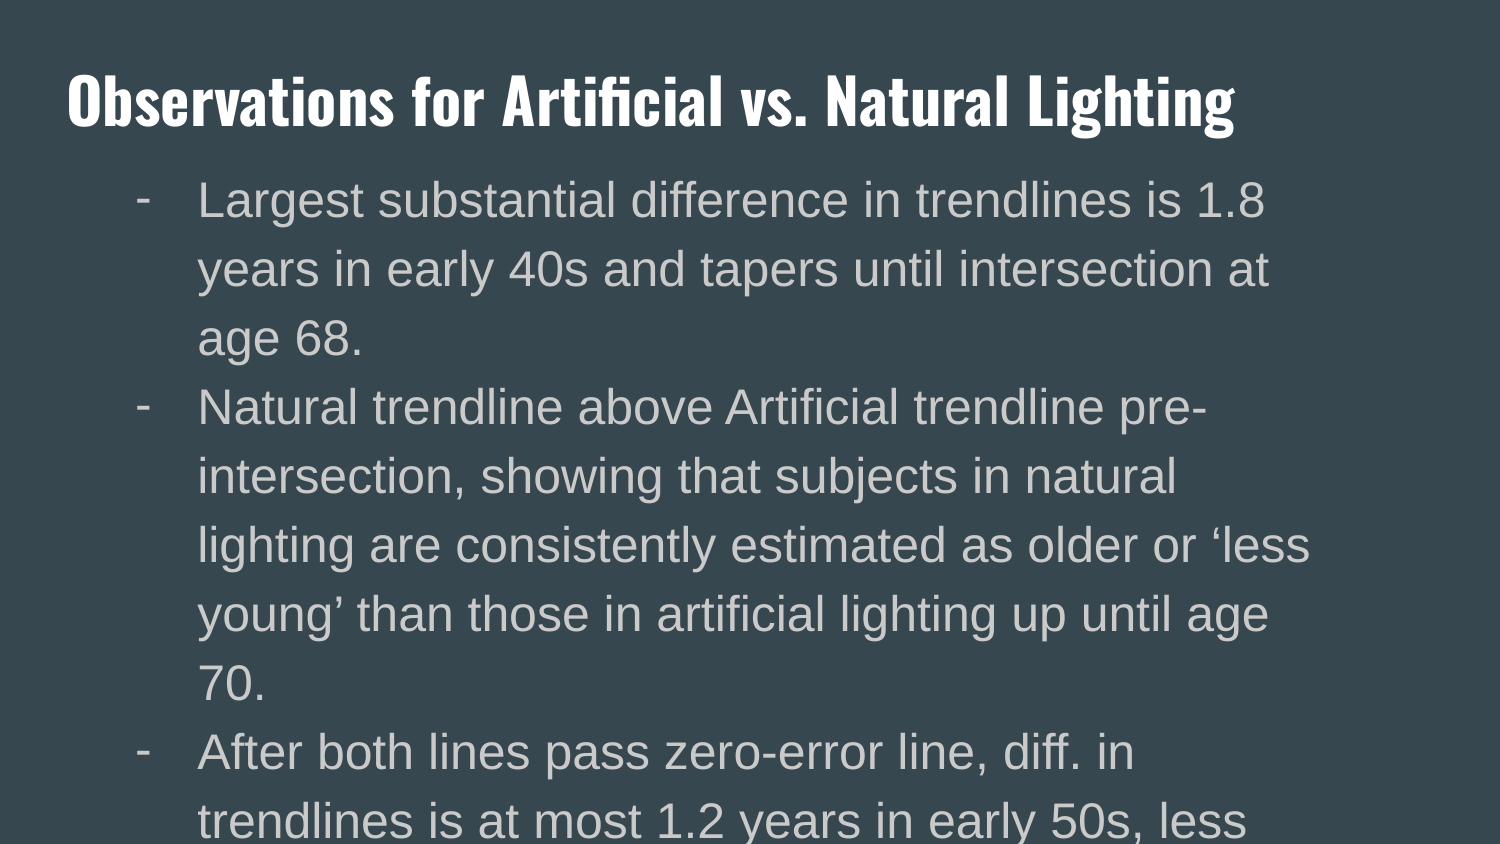

# Observations for Artificial vs. Natural Lighting
Largest substantial difference in trendlines is 1.8 years in early 40s and tapers until intersection at age 68.
Natural trendline above Artificial trendline pre-intersection, showing that subjects in natural lighting are consistently estimated as older or ‘less young’ than those in artificial lighting up until age 70.
After both lines pass zero-error line, diff. in trendlines is at most 1.2 years in early 50s, less than a year post-intersection.